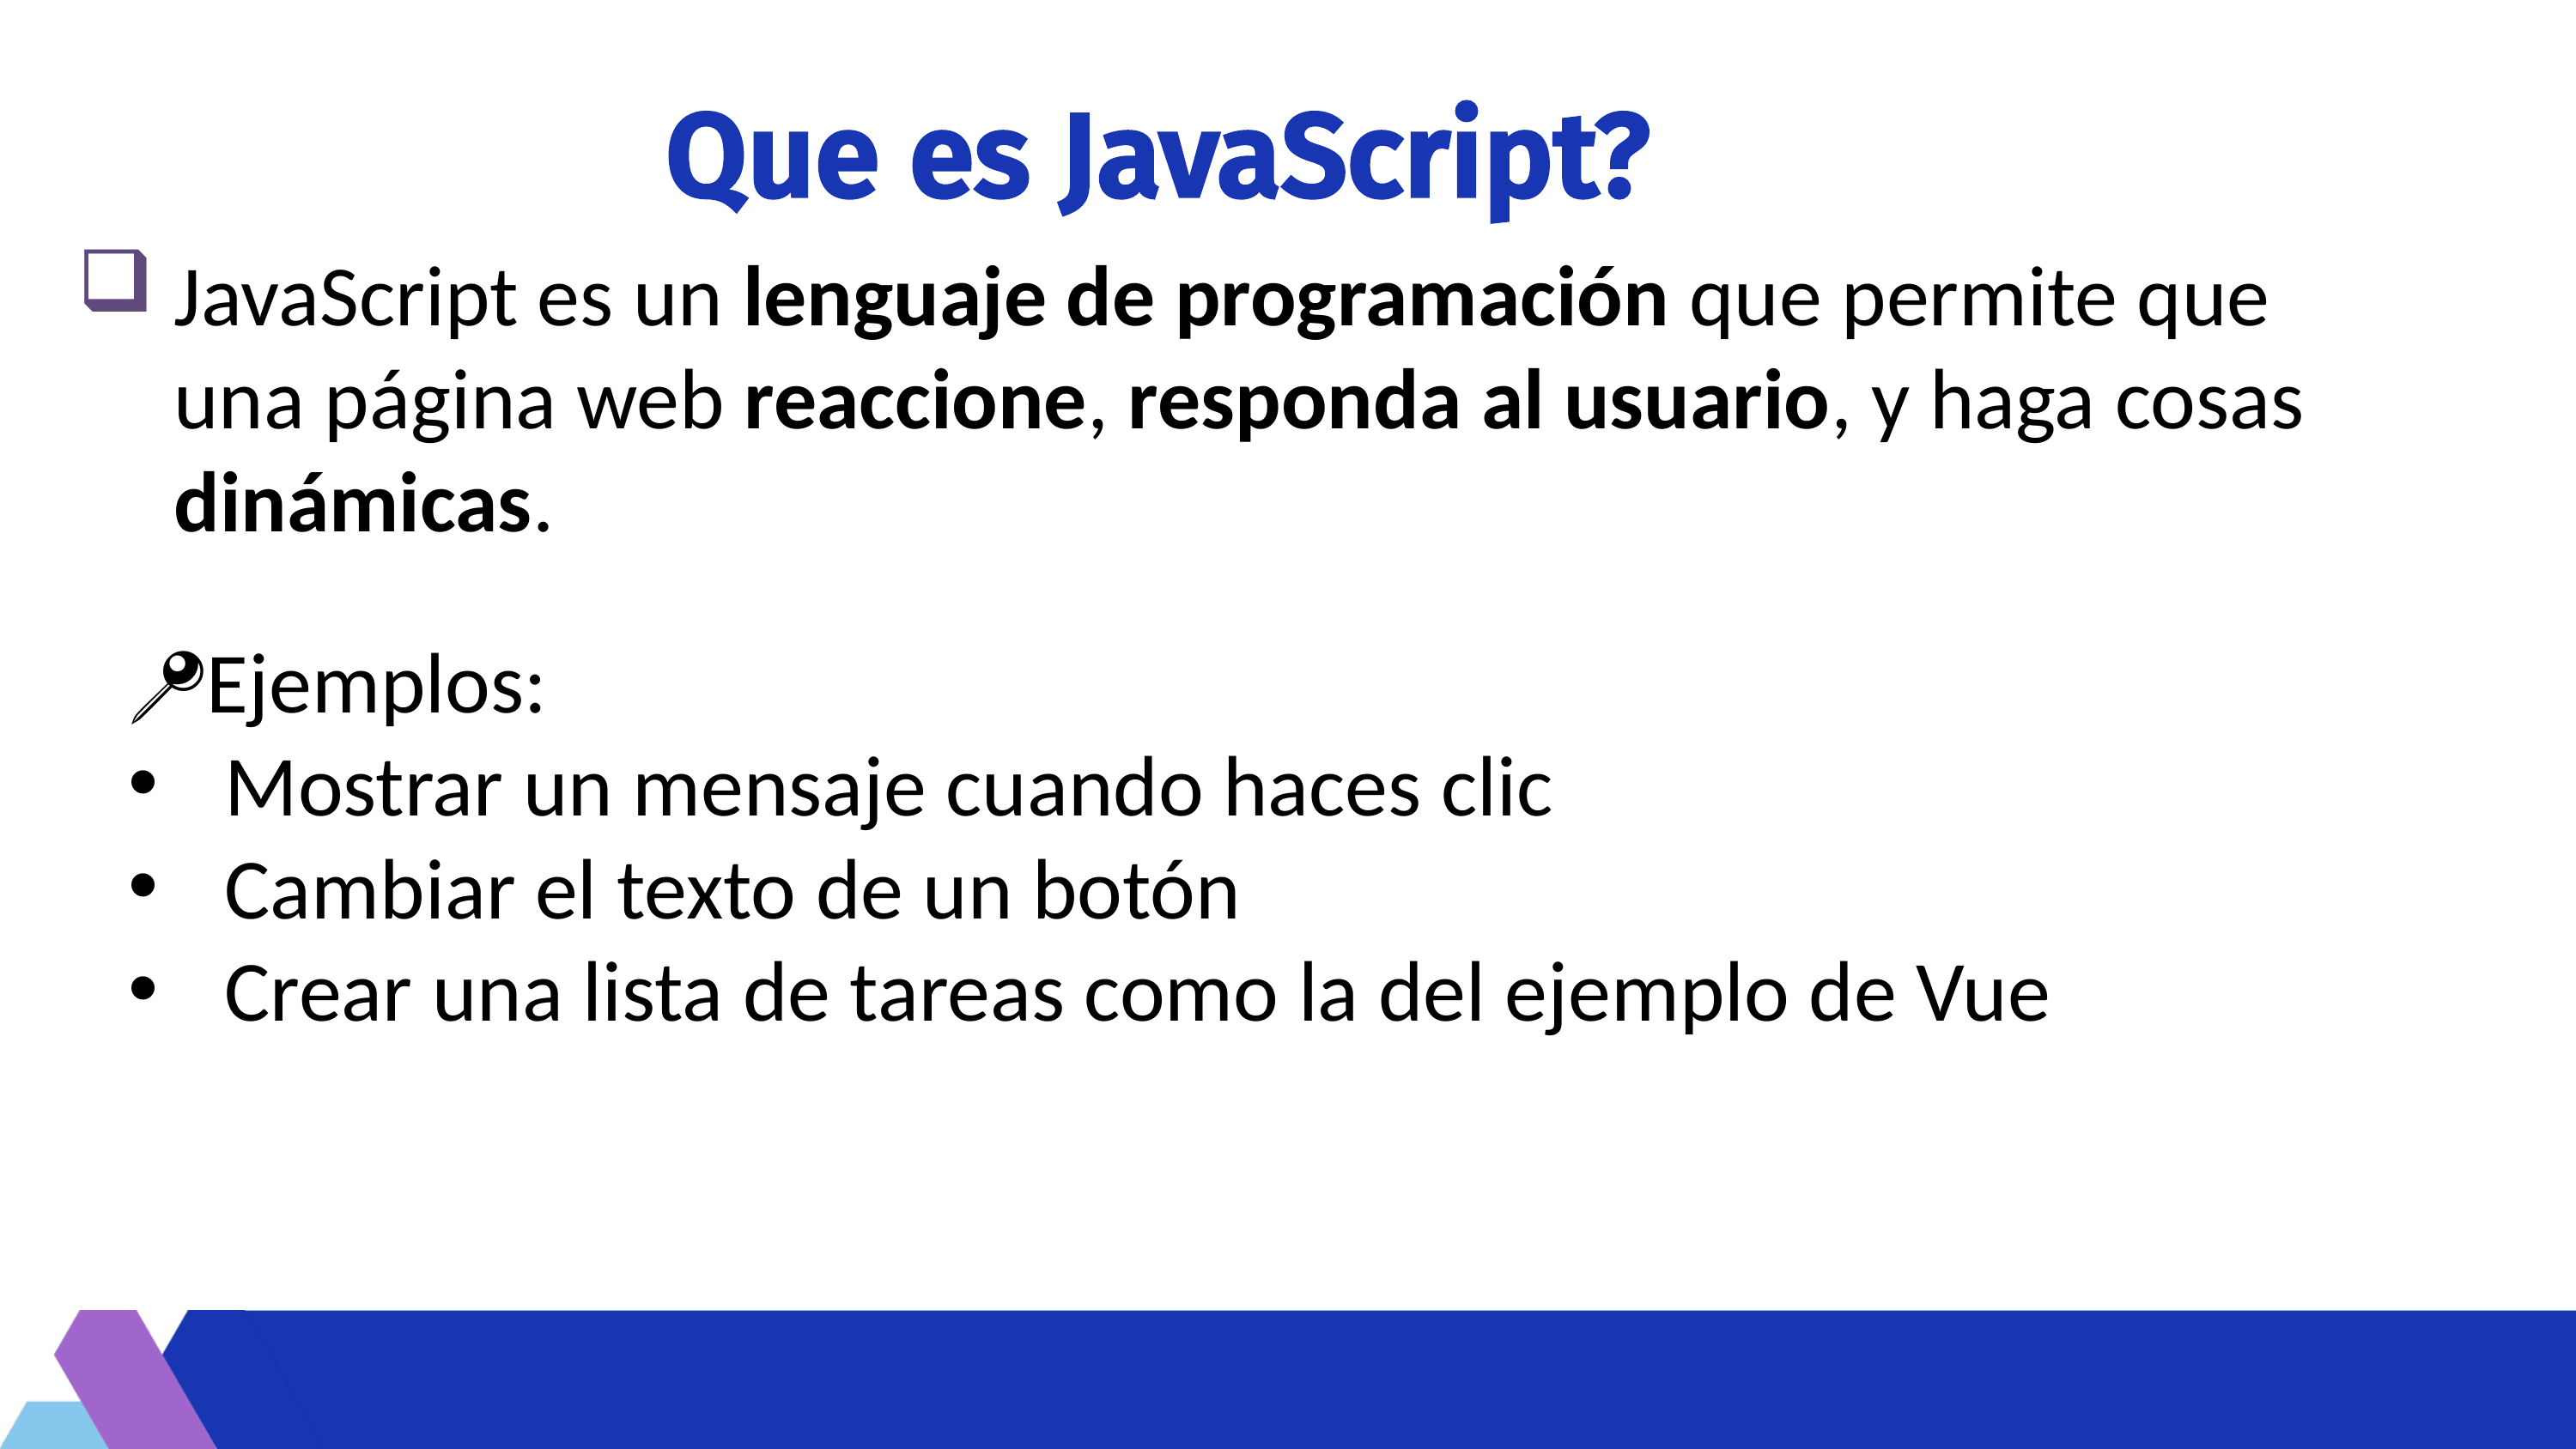

Que es JavaScript?

JavaScript es un lenguaje de programación que permite que una página web reaccione, responda al usuario, y haga cosas dinámicas.

📍Ejemplos:
Mostrar un mensaje cuando haces clic
Cambiar el texto de un botón
Crear una lista de tareas como la del ejemplo de Vue